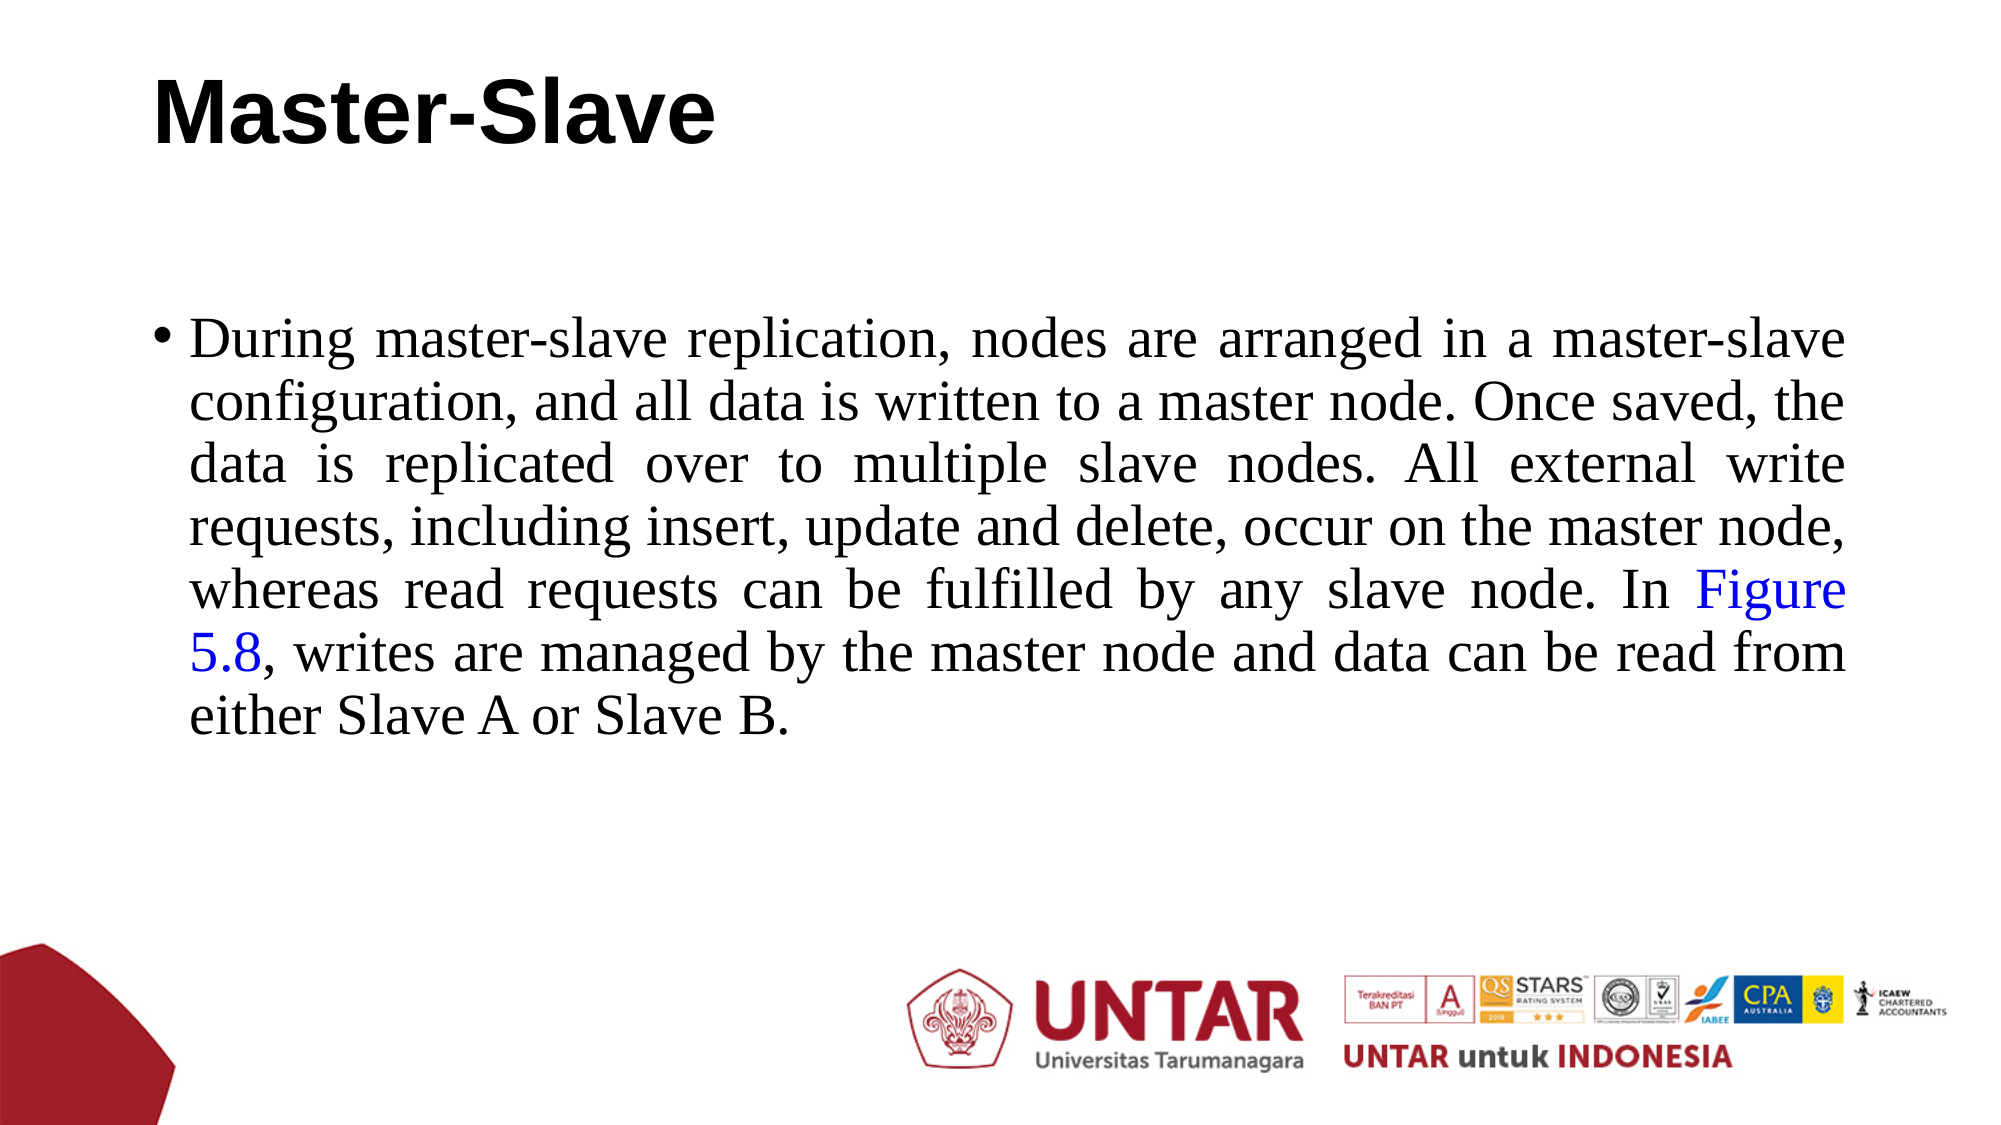

# Master-Slave
During master-slave replication, nodes are arranged in a master-slave configuration, and all data is written to a master node. Once saved, the data is replicated over to multiple slave nodes. All external write requests, including insert, update and delete, occur on the master node, whereas read requests can be fulfilled by any slave node. In Figure 5.8, writes are managed by the master node and data can be read from either Slave A or Slave B.